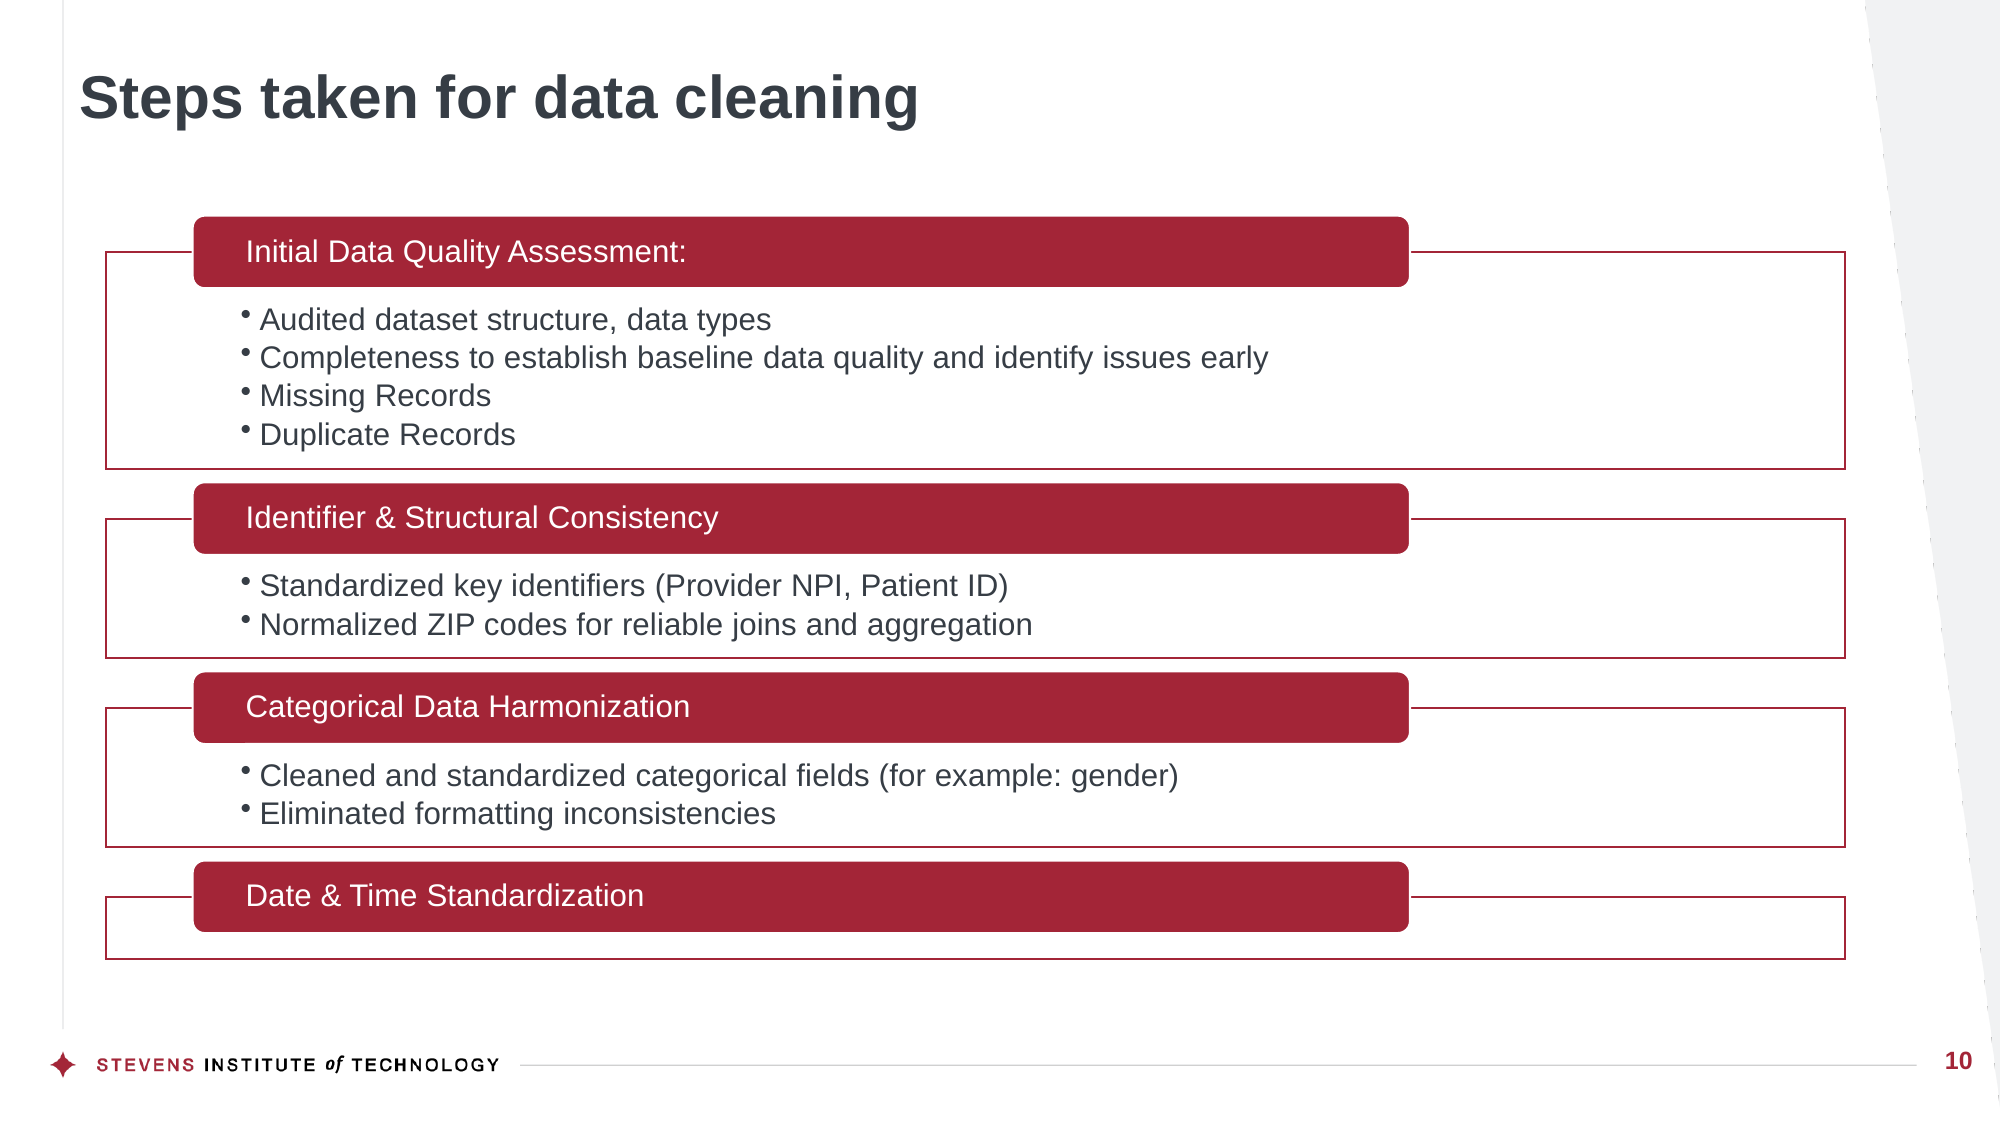

# Steps taken for data cleaning
Audited dataset structure, data types
Completeness to establish baseline data quality and identify issues early
Missing Records
Duplicate Records
Initial Data Quality Assessment:
Standardized key identifiers (Provider NPI, Patient ID)
Normalized ZIP codes for reliable joins and aggregation
Identifier & Structural Consistency
Cleaned and standardized categorical fields (for example: gender)
Eliminated formatting inconsistencies
Categorical Data Harmonization
Date & Time Standardization
10